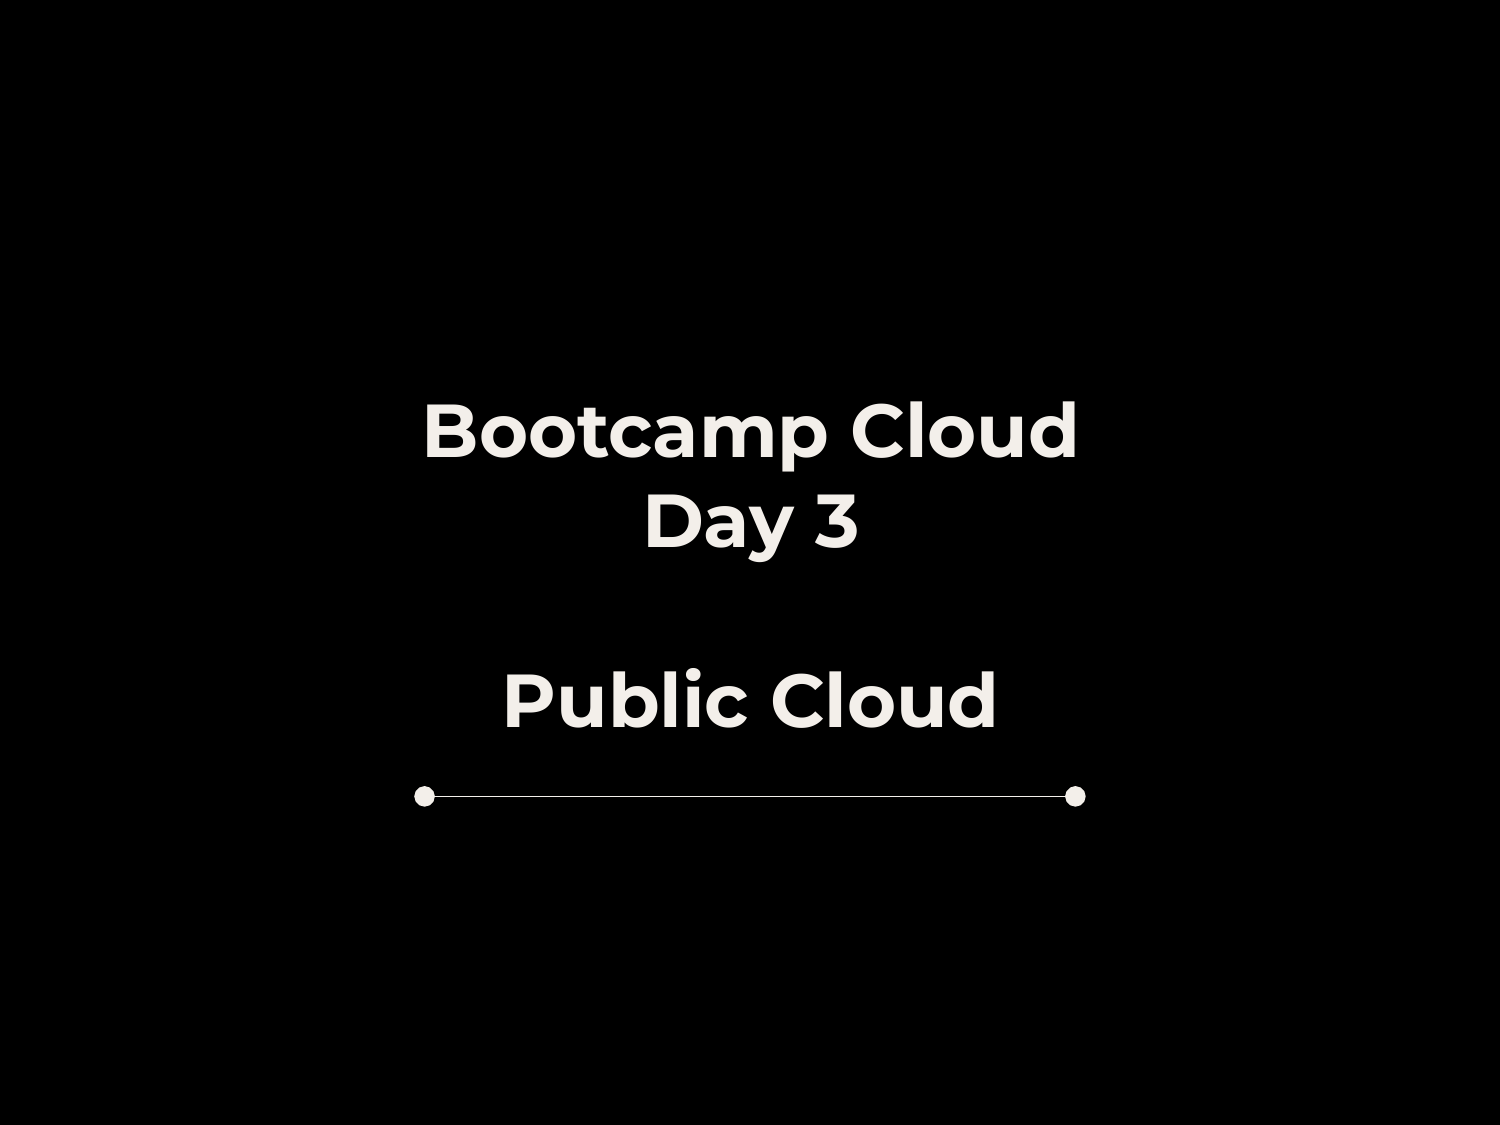

# Bootcamp Cloud Day 3
Public Cloud